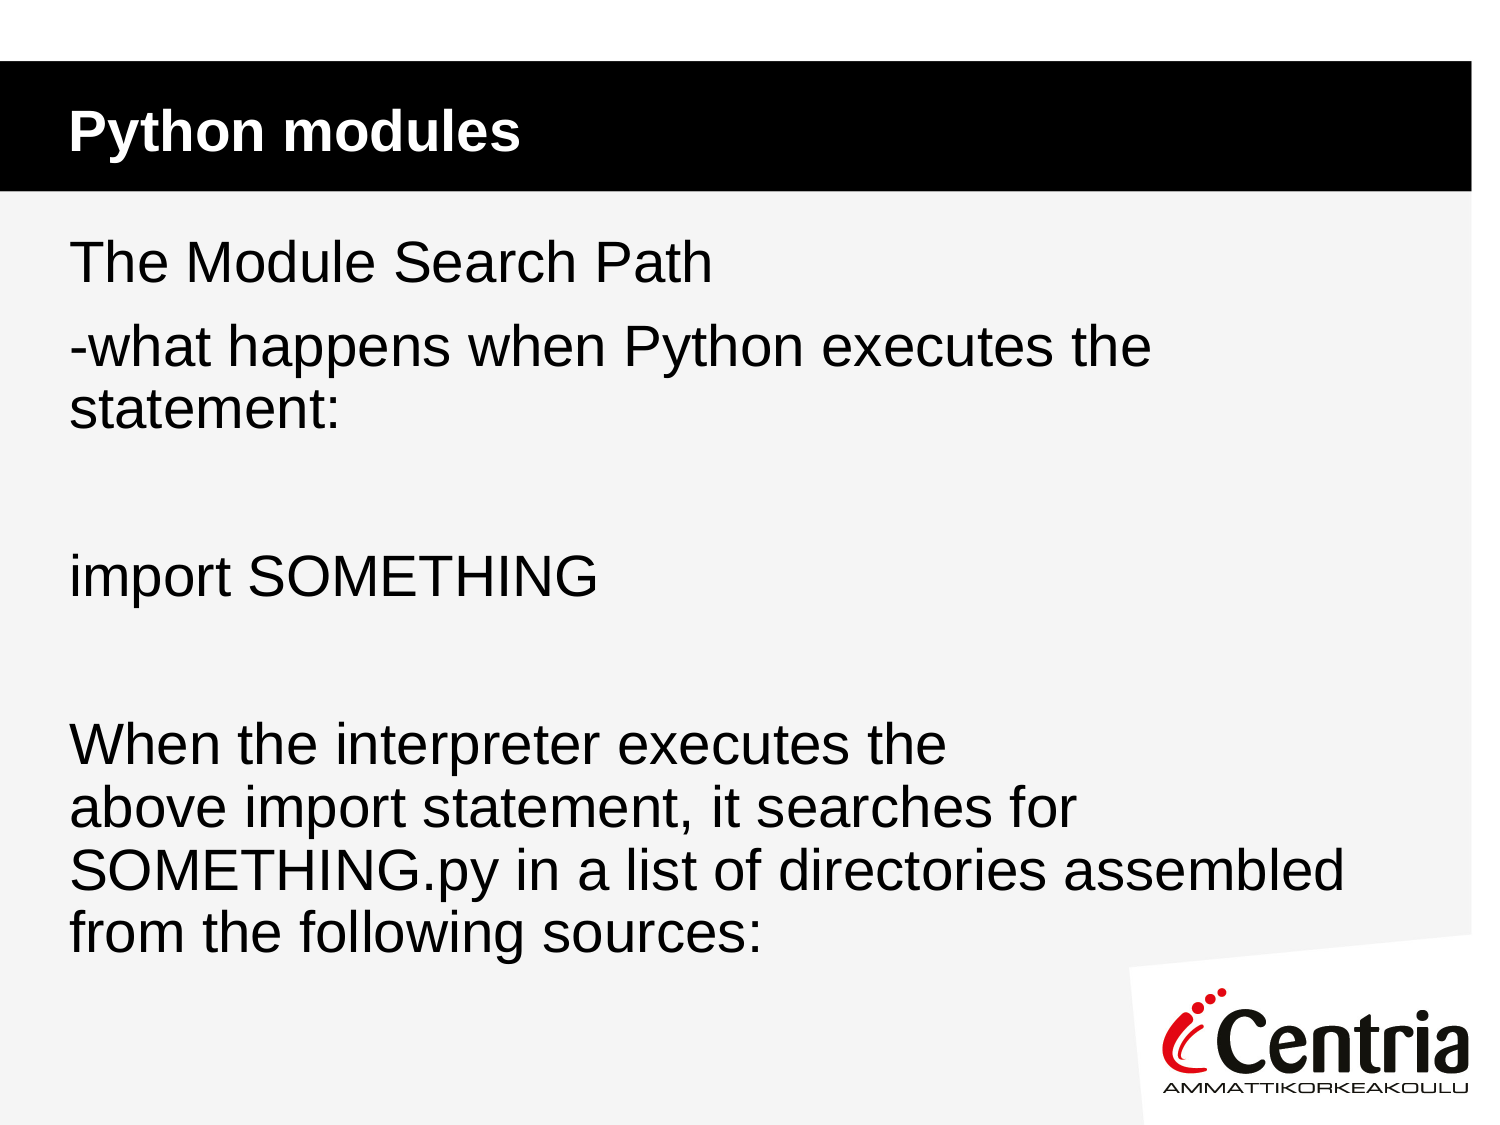

Python modules
The Module Search Path
-what happens when Python executes the statement:

import SOMETHING

When the interpreter executes the above import statement, it searches for  SOMETHING.py in a list of directories assembled from the following sources: